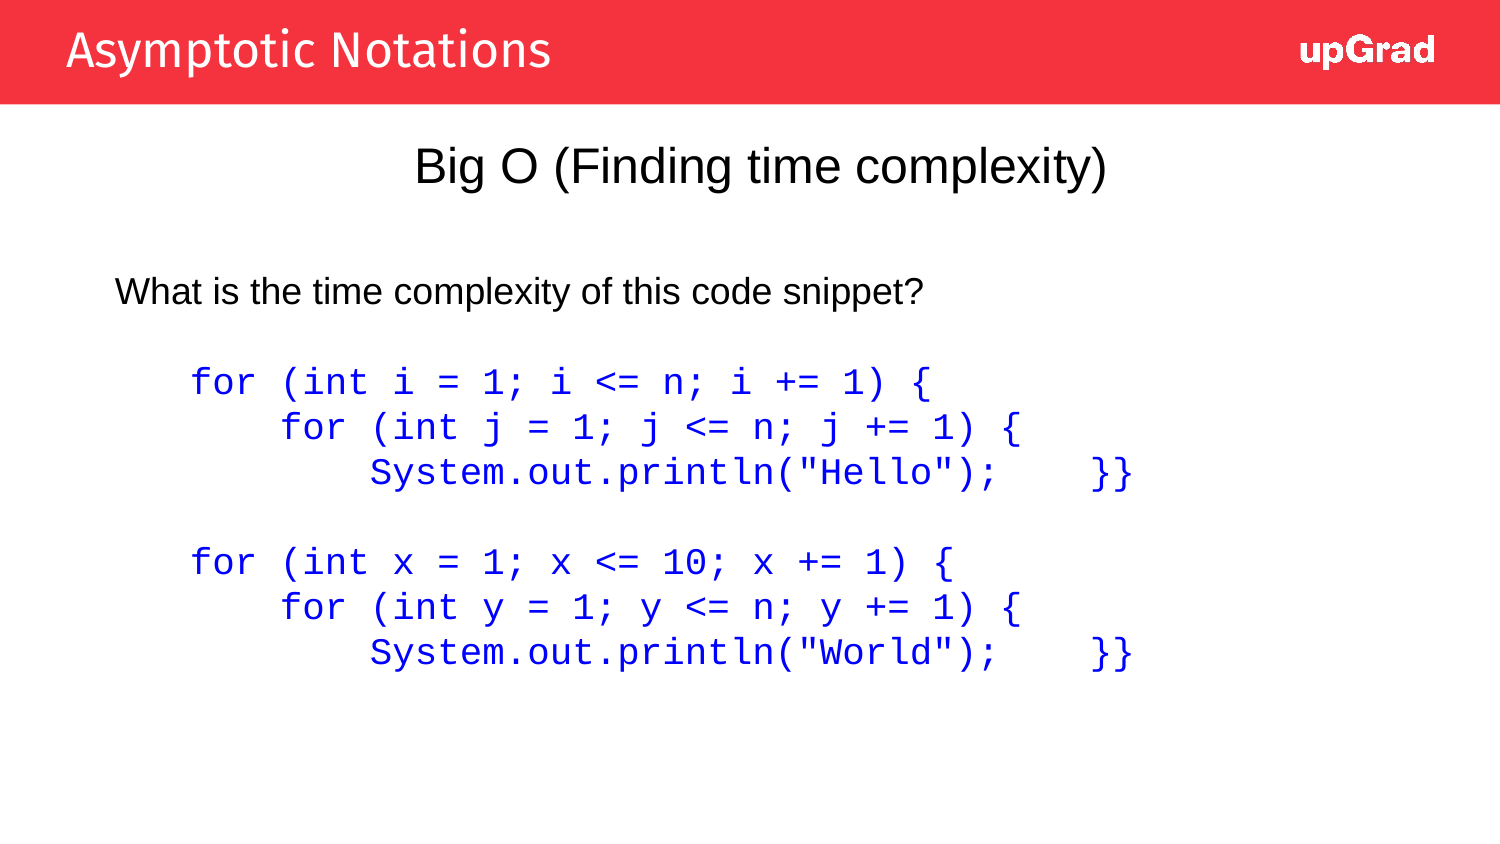

Asymptotic Notations

Big O (Finding time complexity)
What is the time complexity of this code snippet?

for (int i = 1; i <= n; i += 1) {
    for (int j = 1; j <= n; j += 1) {
        System.out.println("Hello");	}}

for (int x = 1; x <= 10; x += 1) {
    for (int y = 1; y <= n; y += 1) {
        System.out.println("World");	}}